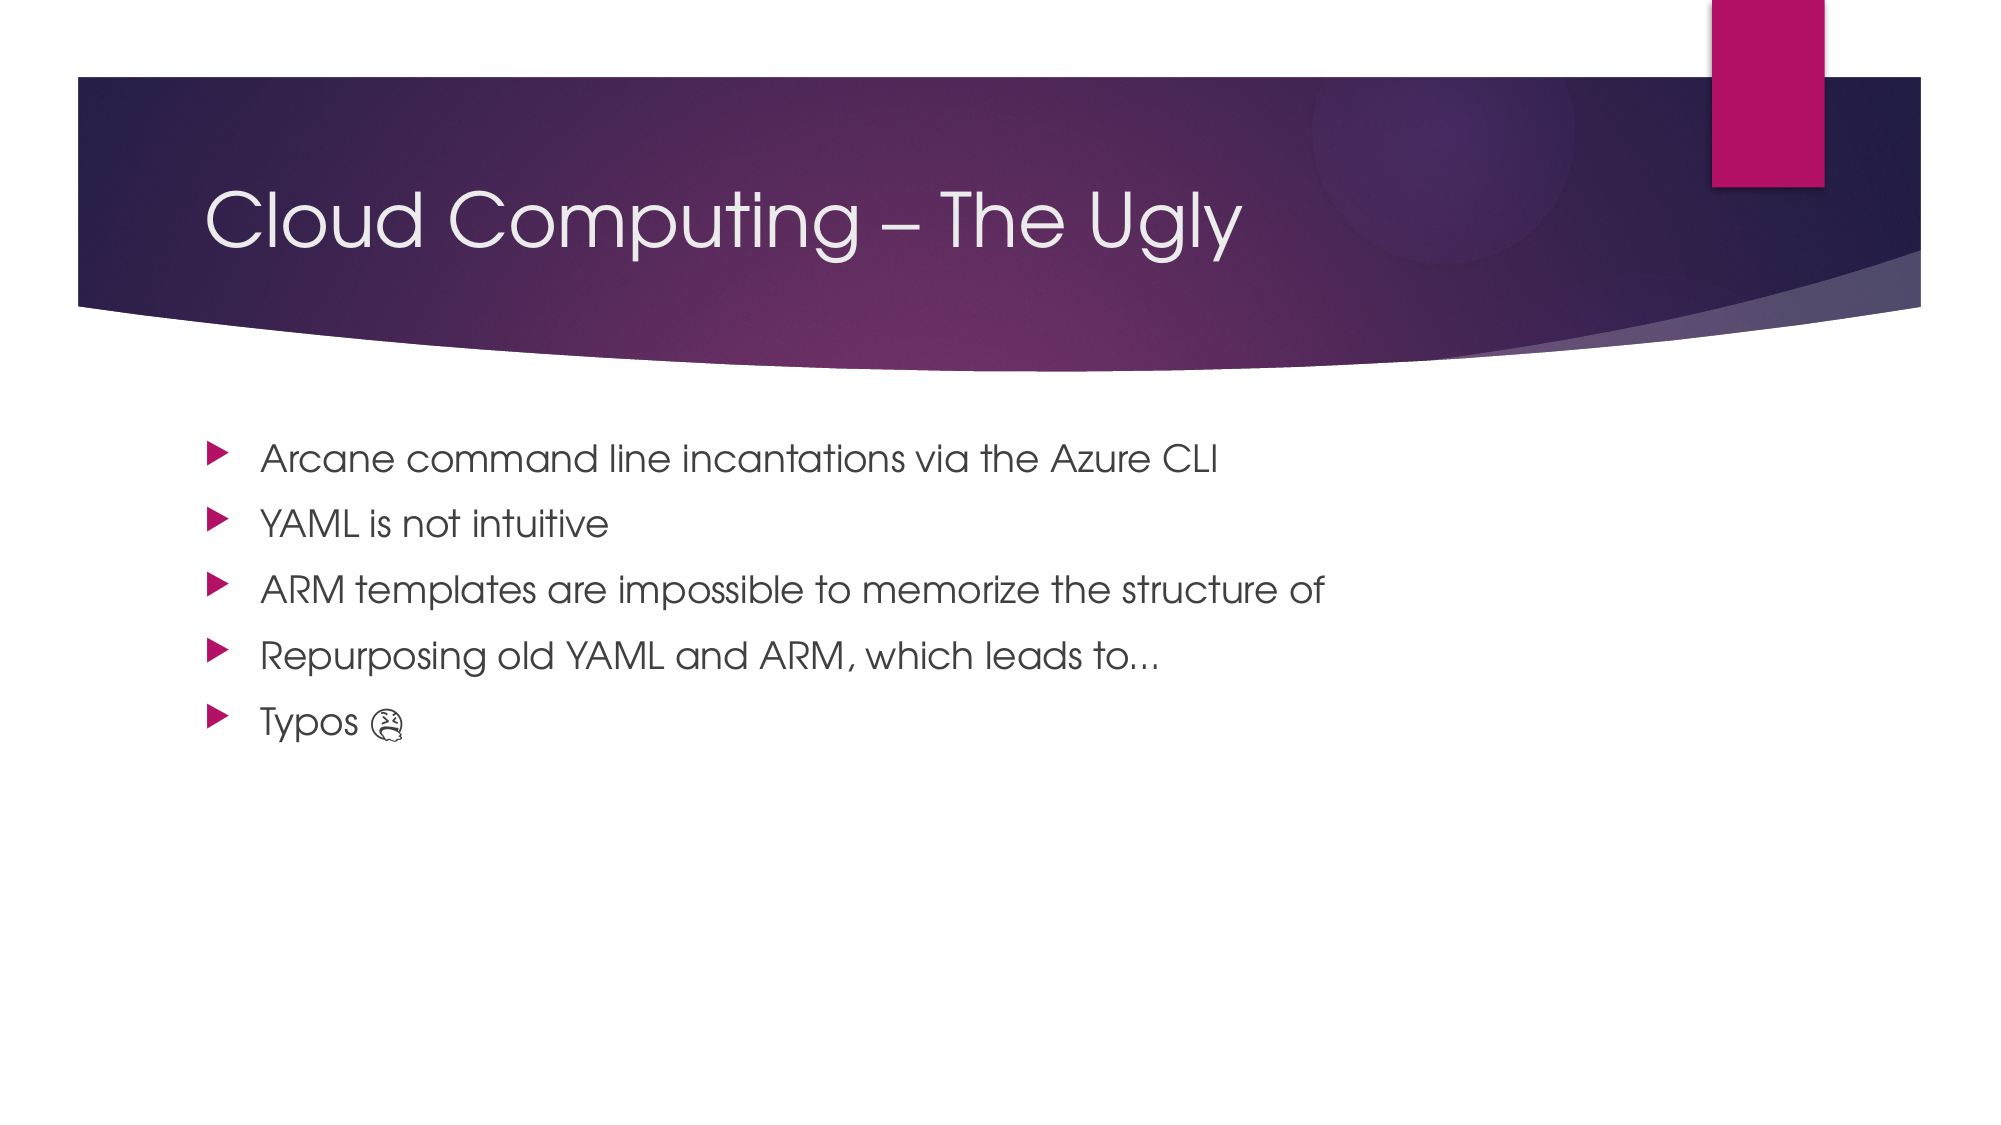

# Cloud Computing – The Ugly
Arcane command line incantations via the Azure CLI
YAML is not intuitive
ARM templates are impossible to memorize the structure of
Repurposing old YAML and ARM, which leads to…
Typos 🤮